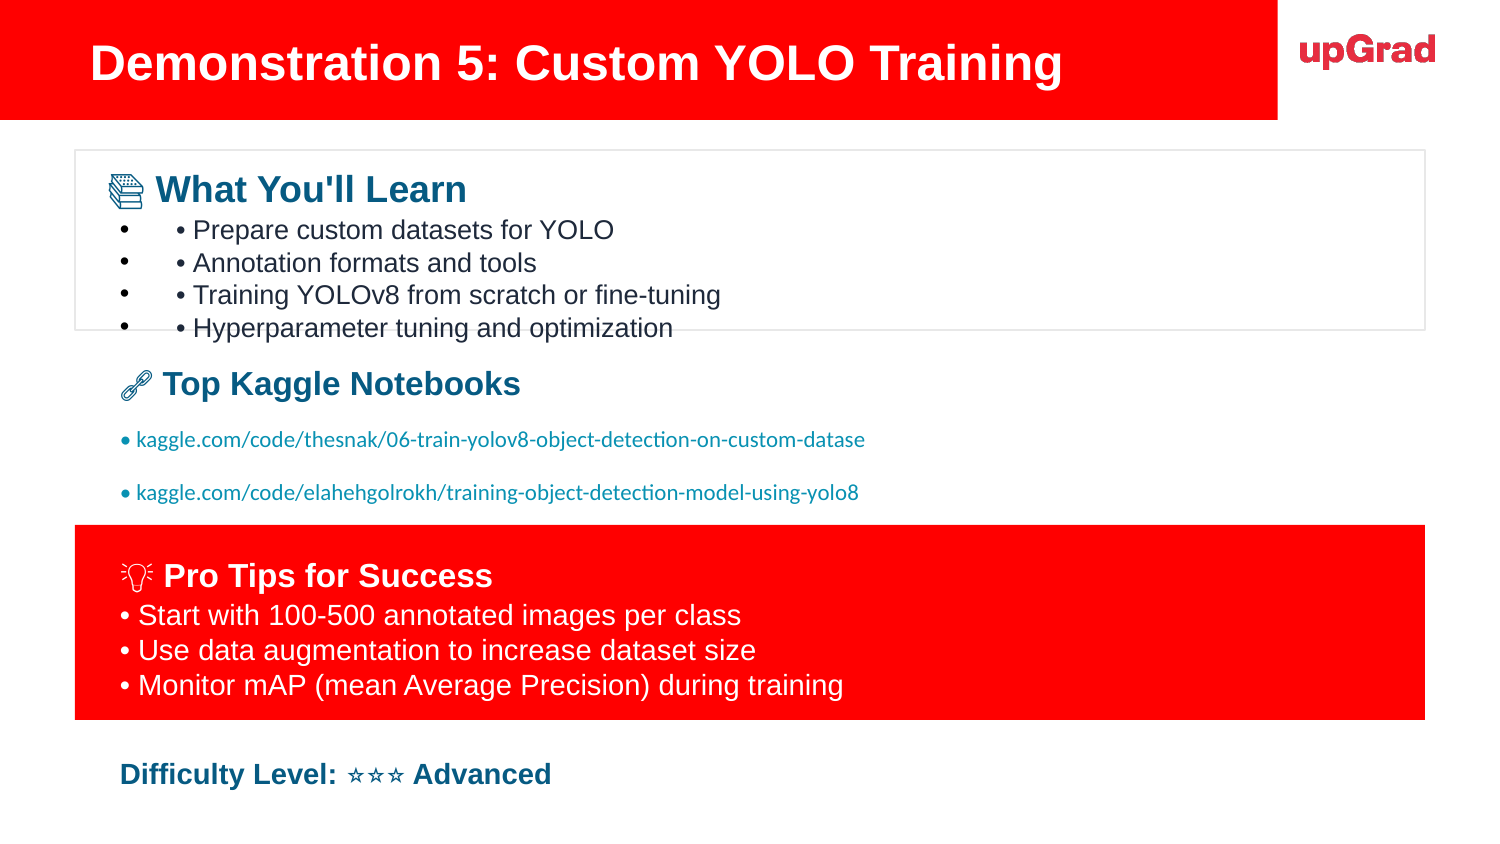

Demonstration 5: Custom YOLO Training

📚 What You'll Learn
• Prepare custom datasets for YOLO
• Annotation formats and tools
• Training YOLOv8 from scratch or fine-tuning
• Hyperparameter tuning and optimization
🔗 Top Kaggle Notebooks
• kaggle.com/code/thesnak/06-train-yolov8-object-detection-on-custom-datase
• kaggle.com/code/elahehgolrokh/training-object-detection-model-using-yolo8

💡 Pro Tips for Success
• Start with 100-500 annotated images per class
• Use data augmentation to increase dataset size
• Monitor mAP (mean Average Precision) during training
Difficulty Level: ⭐⭐⭐ Advanced